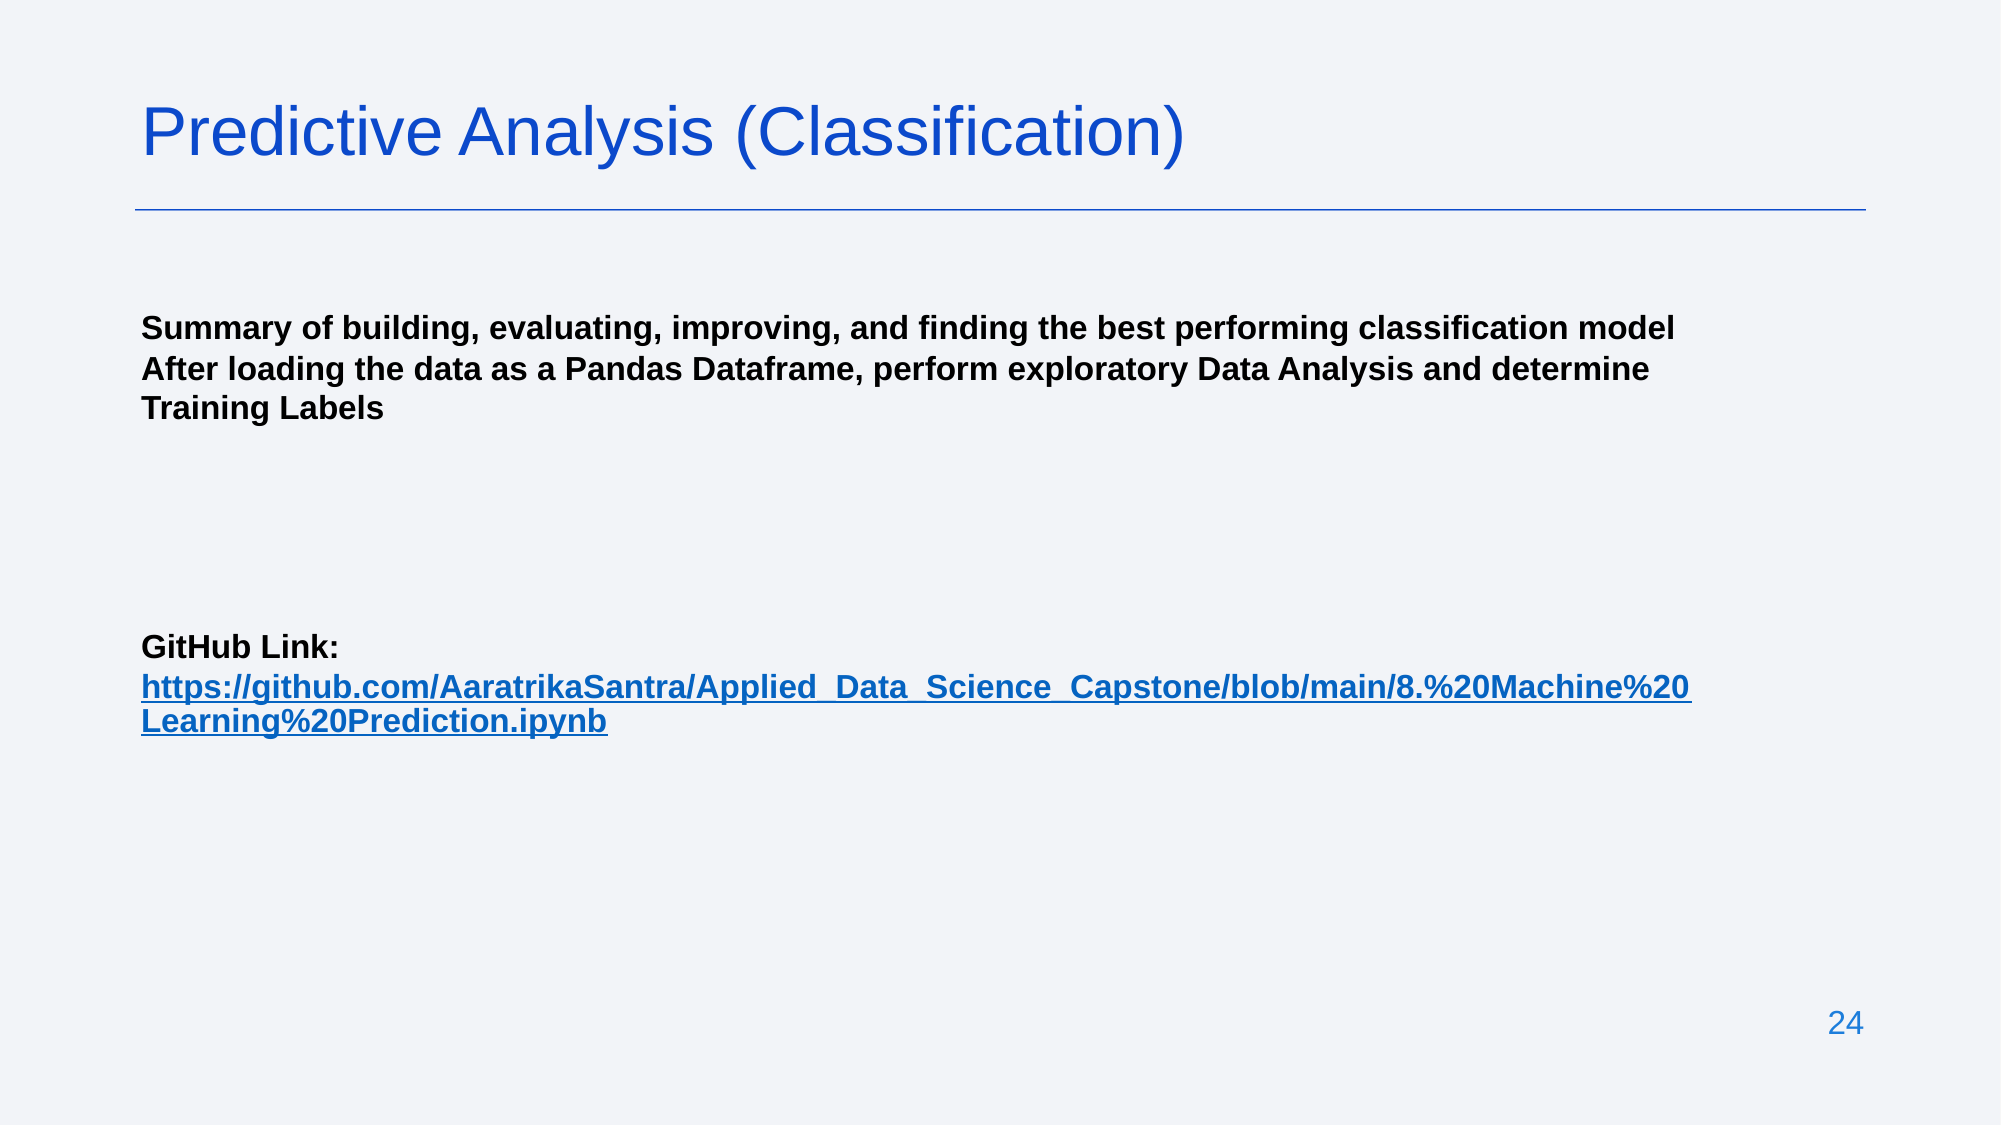

Predictive Analysis (Classification)
Summary of building, evaluating, improving, and finding the best performing classification model
After loading the data as a Pandas Dataframe, perform exploratory Data Analysis and determine Training Labels

GitHub Link: https://github.com/AaratrikaSantra/Applied_Data_Science_Capstone/blob/main/8.%20Machine%20Learning%20Prediction.ipynb

24